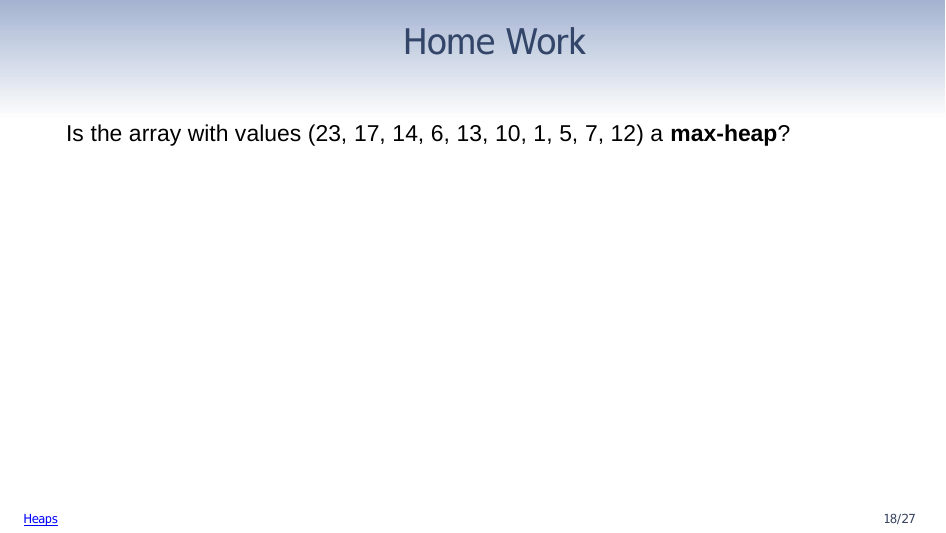

Home Work

Is the array with values (23, 17, 14, 6, 13, 10, 1, 5, 7, 12) a max-heap?
Heaps
18/27